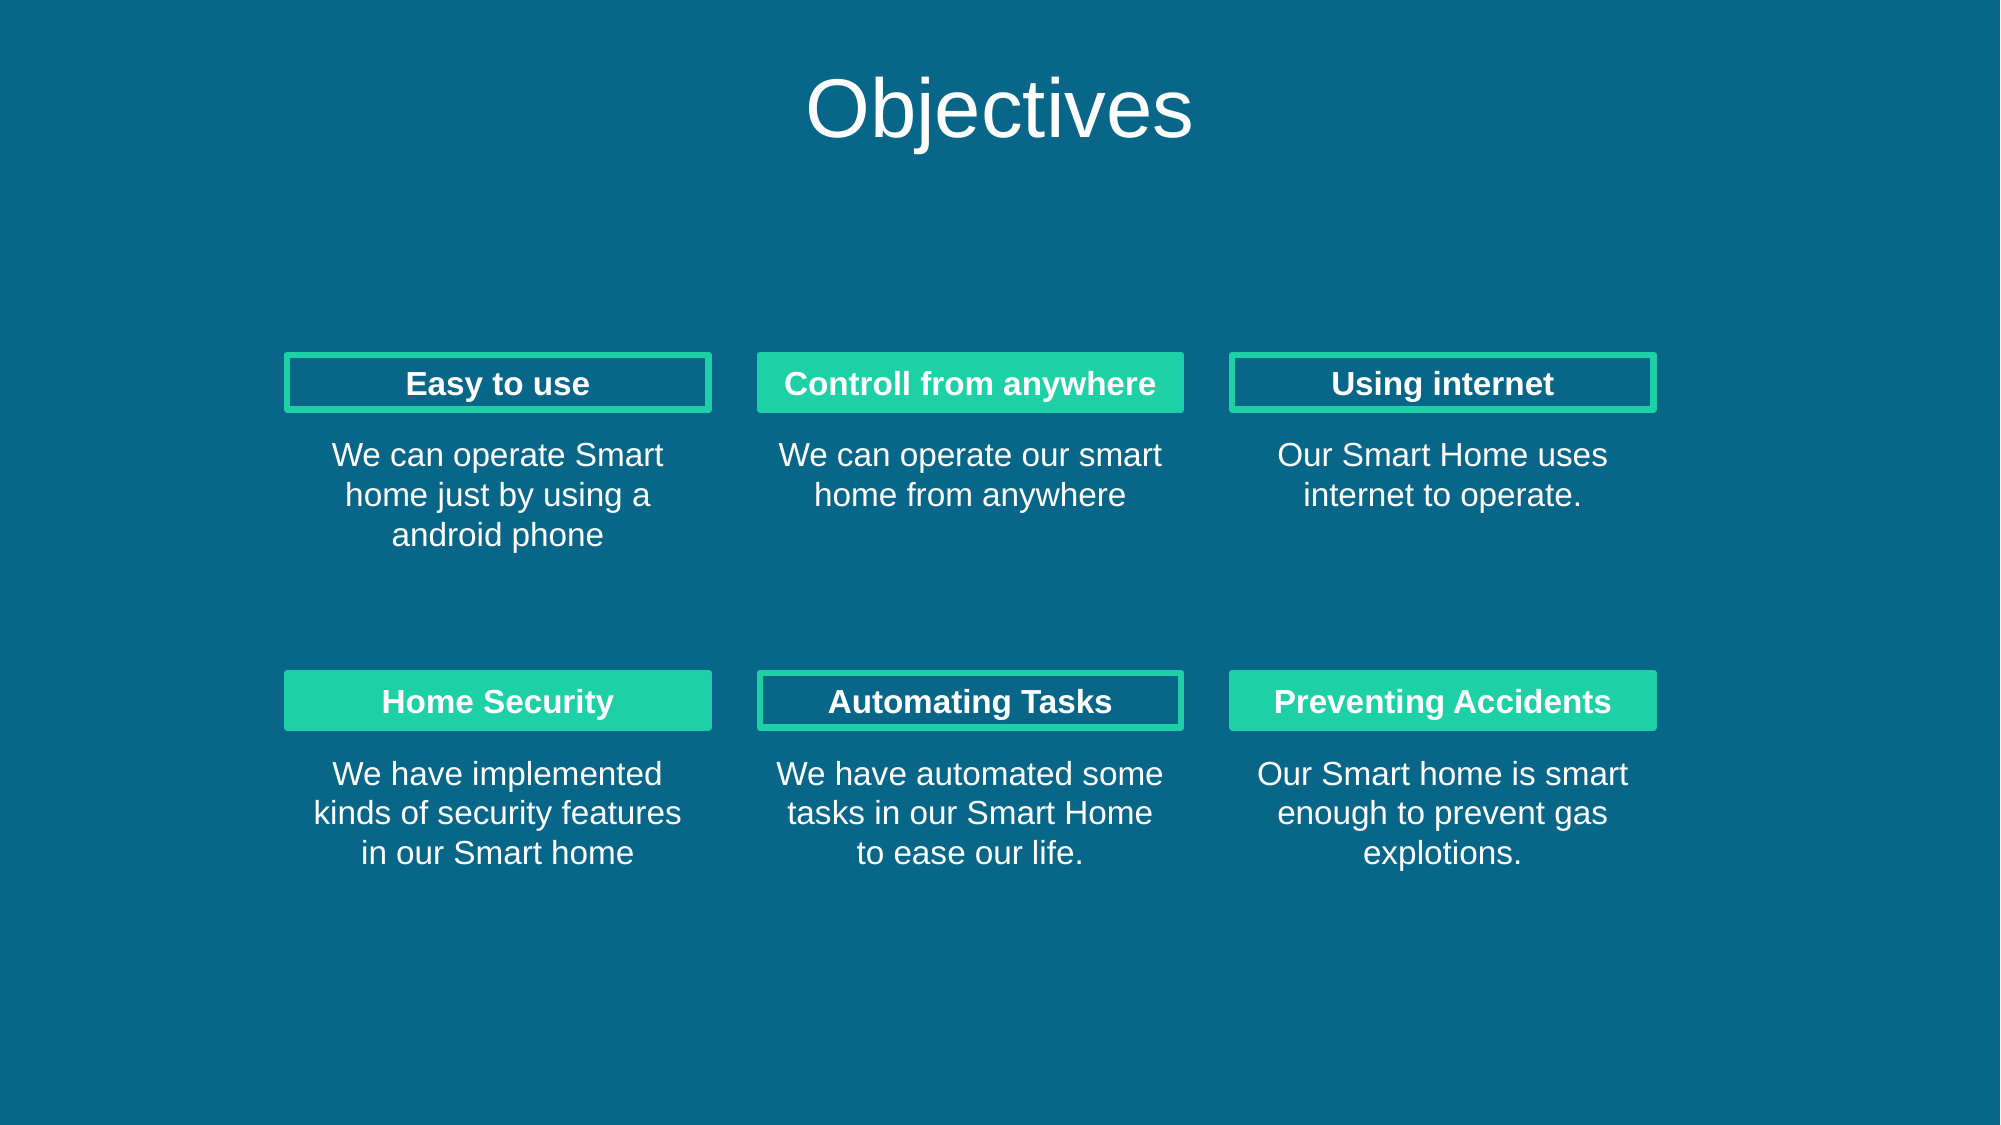

Objectives
Controll from anywhere
We can operate our smart home from anywhere
Using internet
Our Smart Home uses internet to operate.
Easy to use
We can operate Smart home just by using a android phone
Home Security
We have implemented kinds of security features in our Smart home
Automating Tasks
We have automated some tasks in our Smart Home to ease our life.
Preventing Accidents
Our Smart home is smart enough to prevent gas explotions.